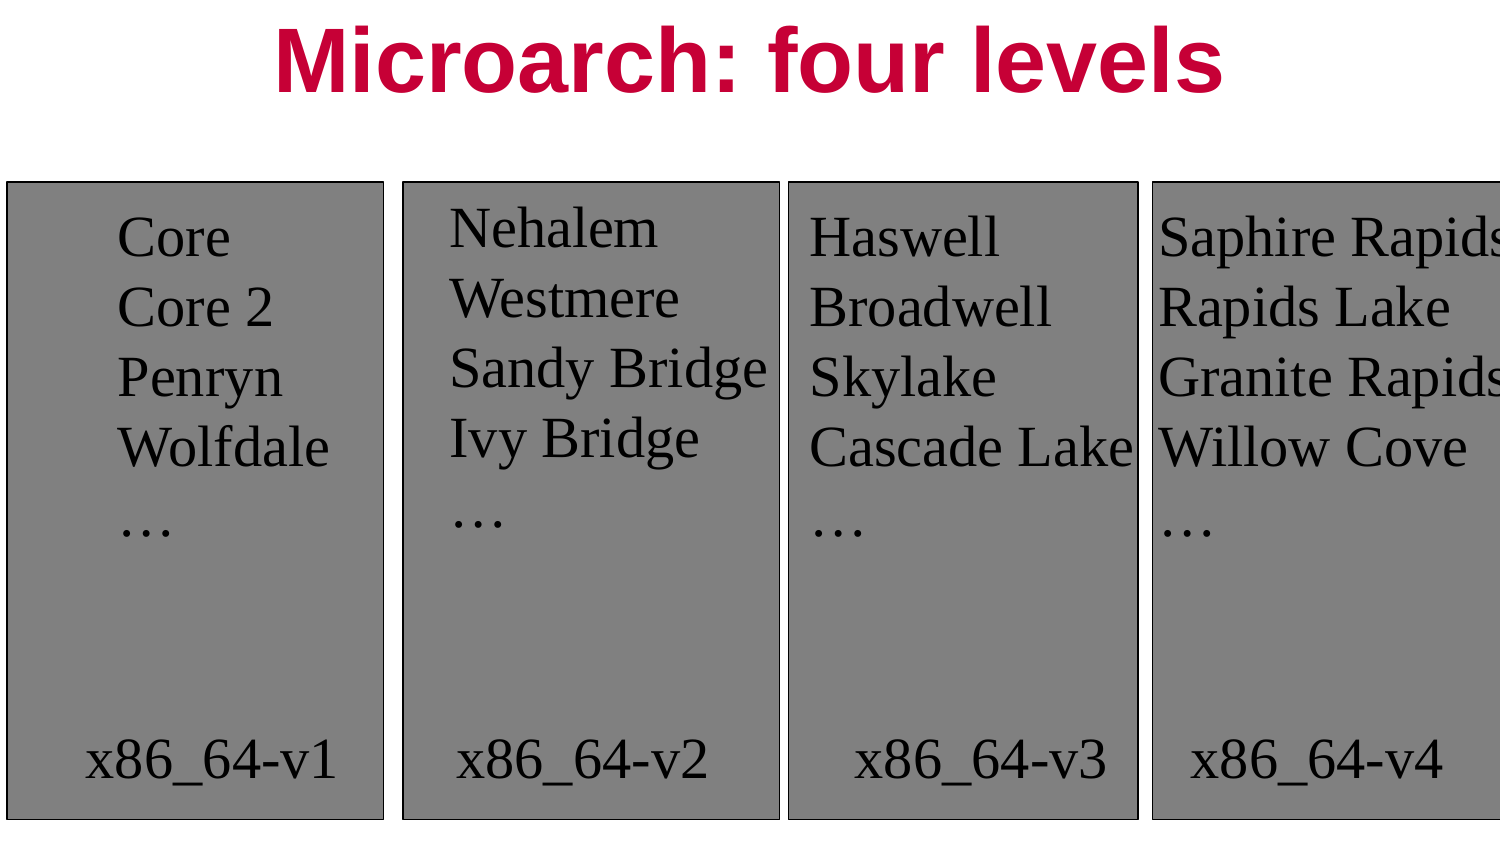

# Microarch: four levels

Nehalem
Westmere
Sandy Bridge
Ivy Bridge
…
Core
Core 2
Penryn
Wolfdale
…
Haswell
Broadwell
Skylake
Cascade Lake
…
Saphire Rapids
Rapids Lake
Granite Rapids
Willow Cove
…
x86_64-v1
x86_64-v2
x86_64-v3
x86_64-v4